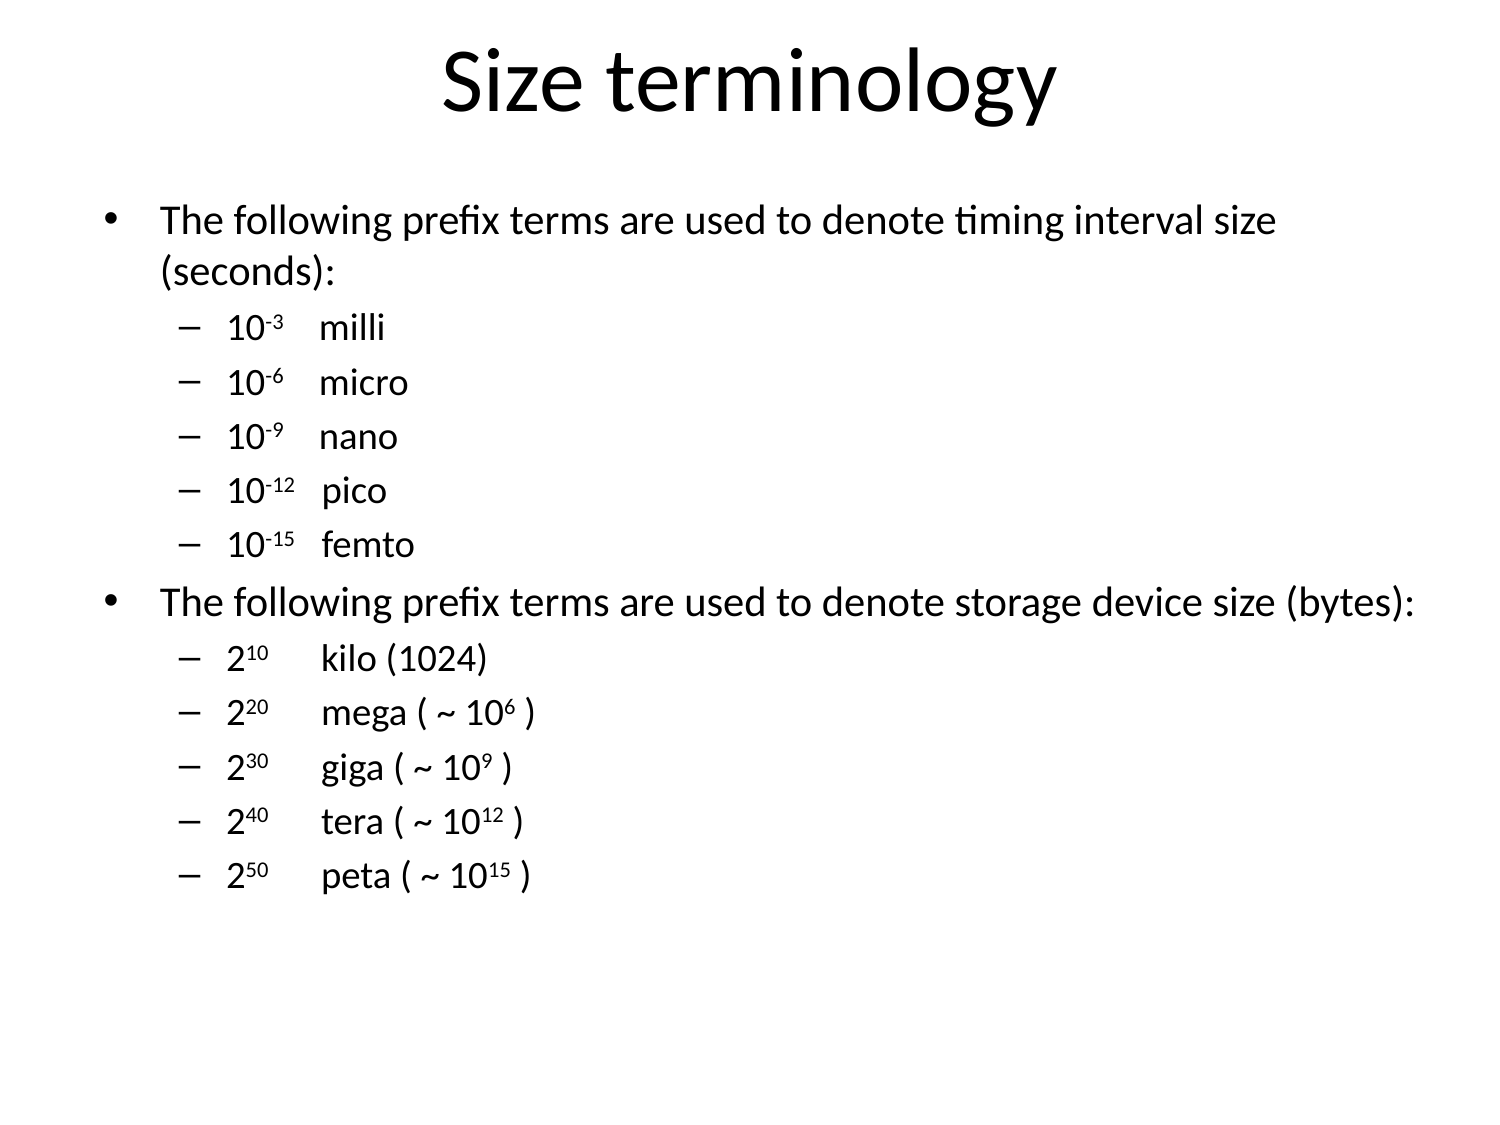

# Size terminology
The following prefix terms are used to denote timing interval size (seconds):
10-3    milli
10-6    micro
10-9    nano
10-12   pico
10-15   femto
The following prefix terms are used to denote storage device size (bytes):
210      kilo (1024)
220      mega ( ~ 106 )
230      giga ( ~ 109 )
240      tera ( ~ 1012 )
250      peta ( ~ 1015 )